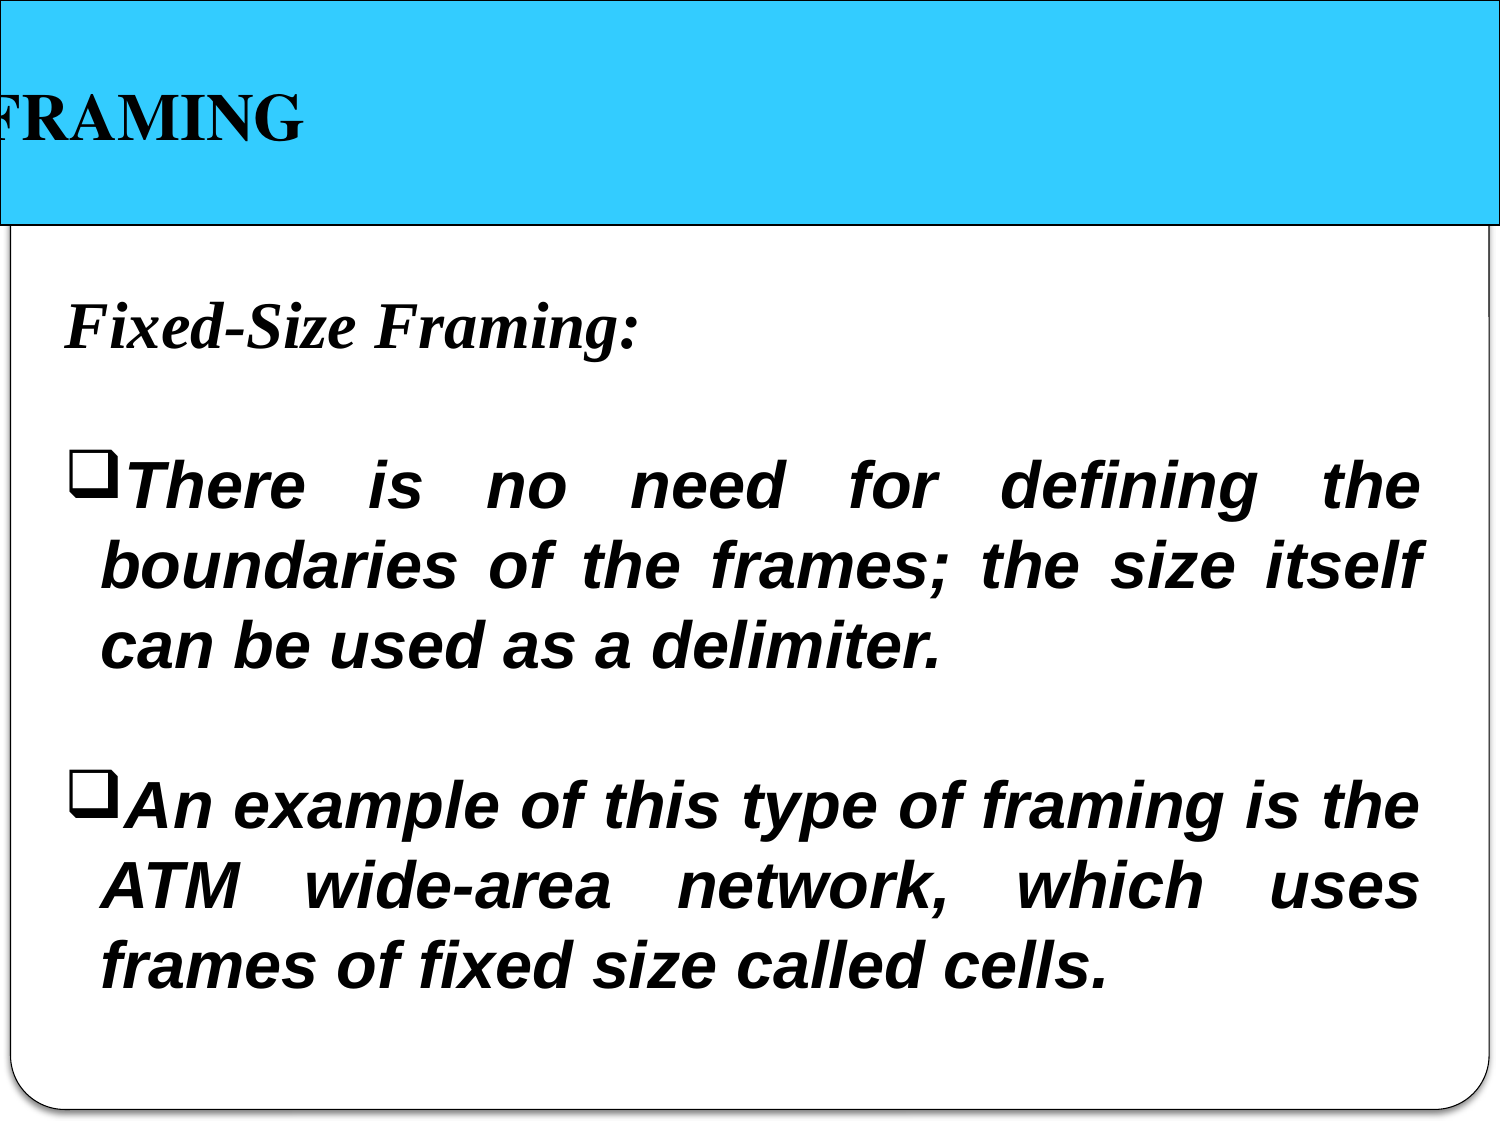

FRAMING

Fixed-Size Framing:

There is no need for defining the boundaries of the frames; the size itself can be used as a delimiter.

An example of this type of framing is the ATM wide-area network, which uses frames of fixed size called cells.

10.44